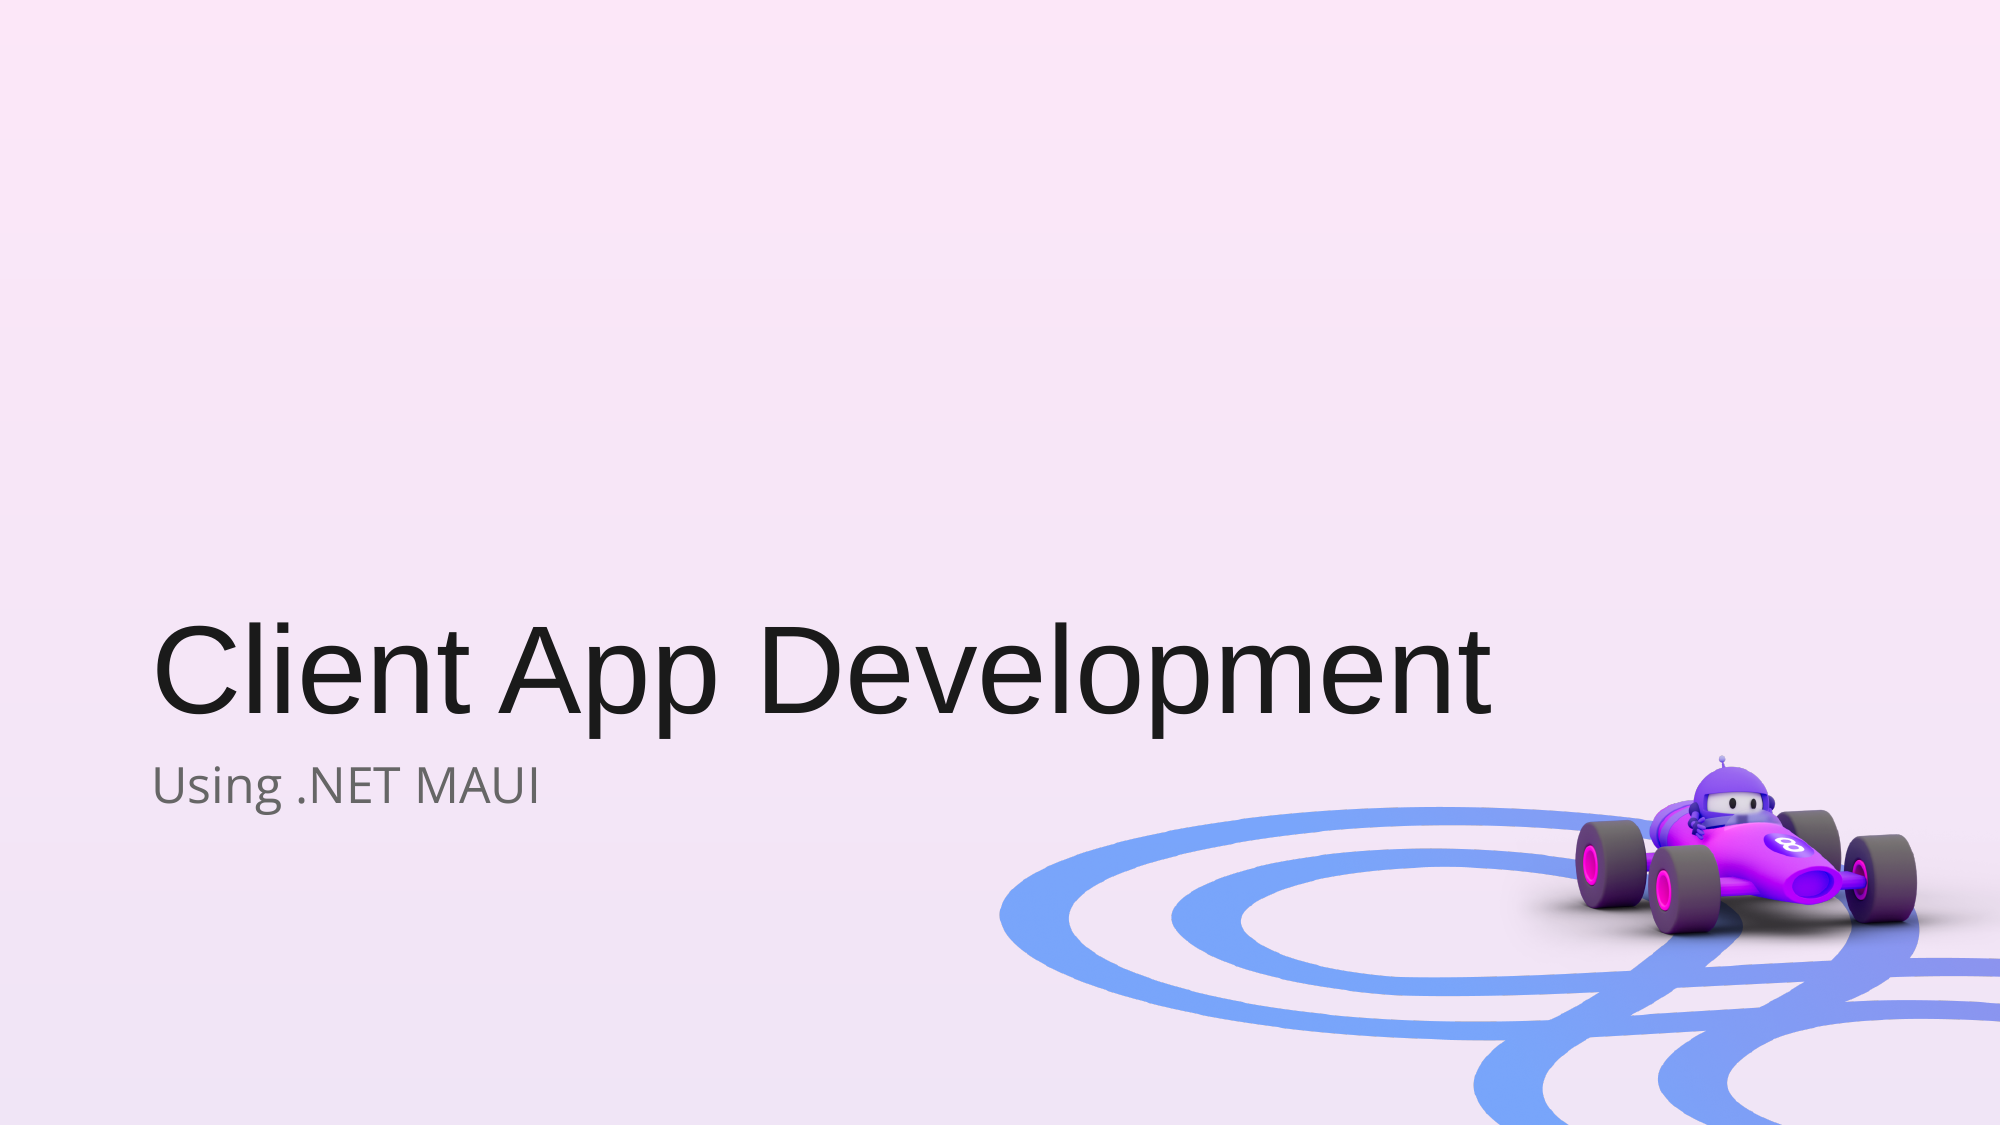

# Client App Development
Using .NET MAUI